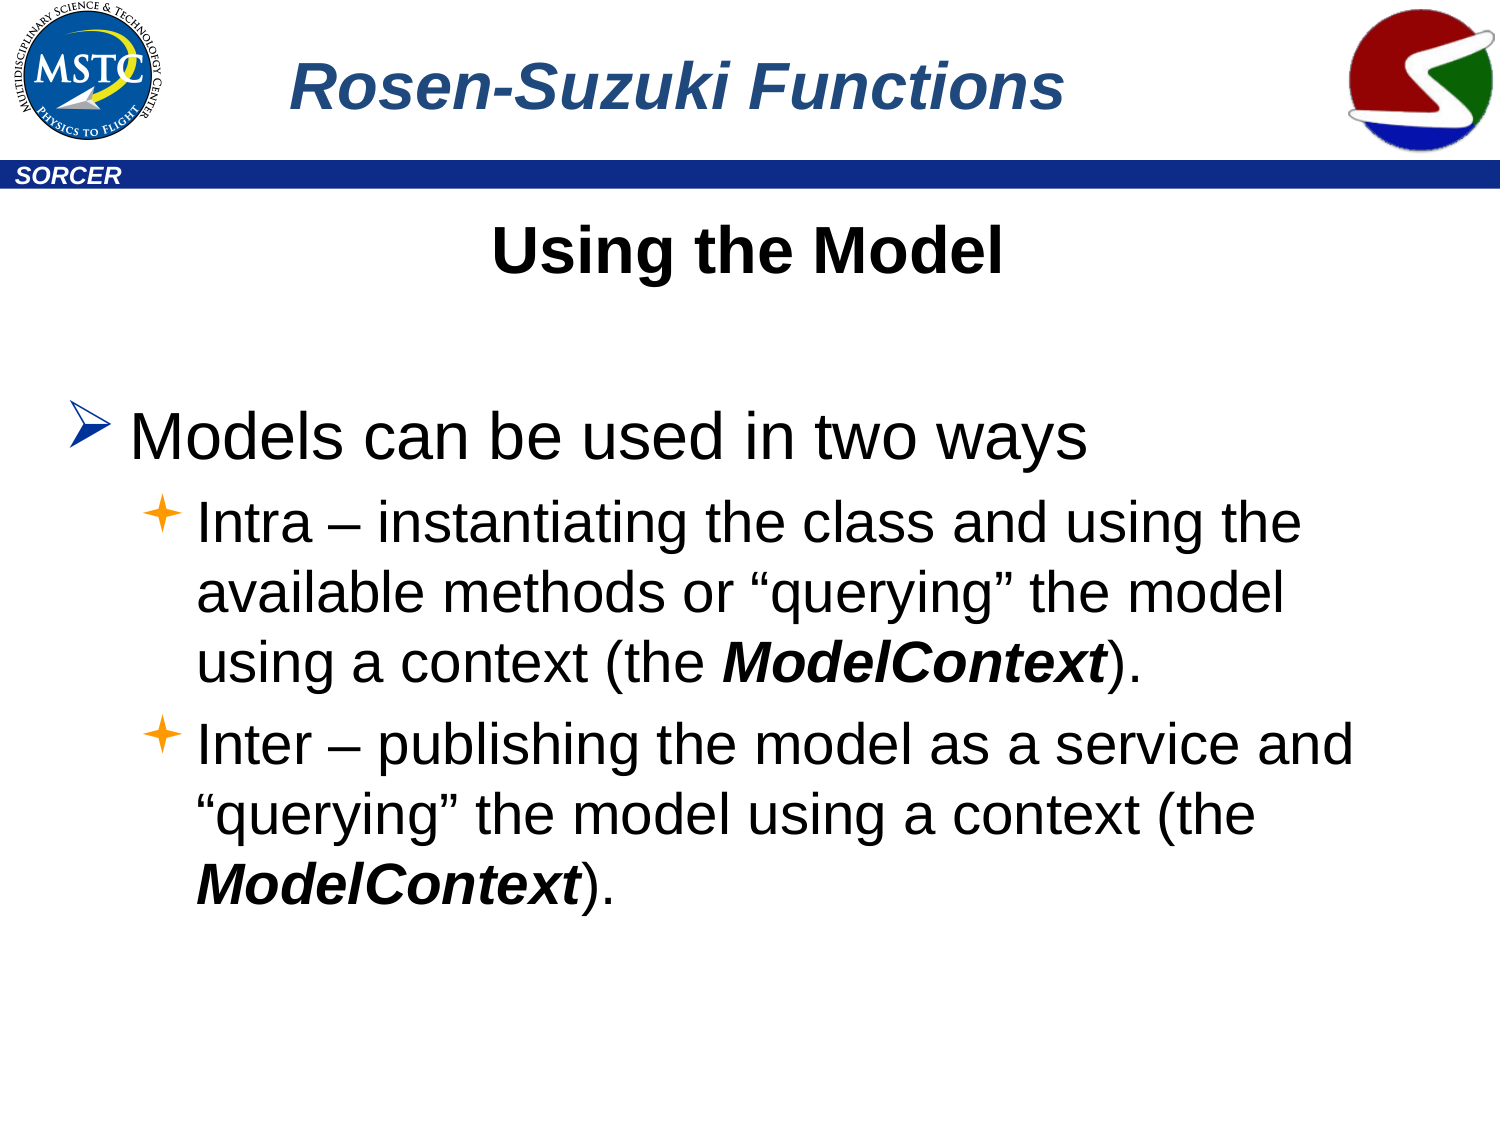

# Rosen-Suzuki Functions
Using the Model

Models can be used in two ways
Intra – instantiating the class and using the available methods or “querying” the model using a context (the ModelContext).
Inter – publishing the model as a service and “querying” the model using a context (the ModelContext).